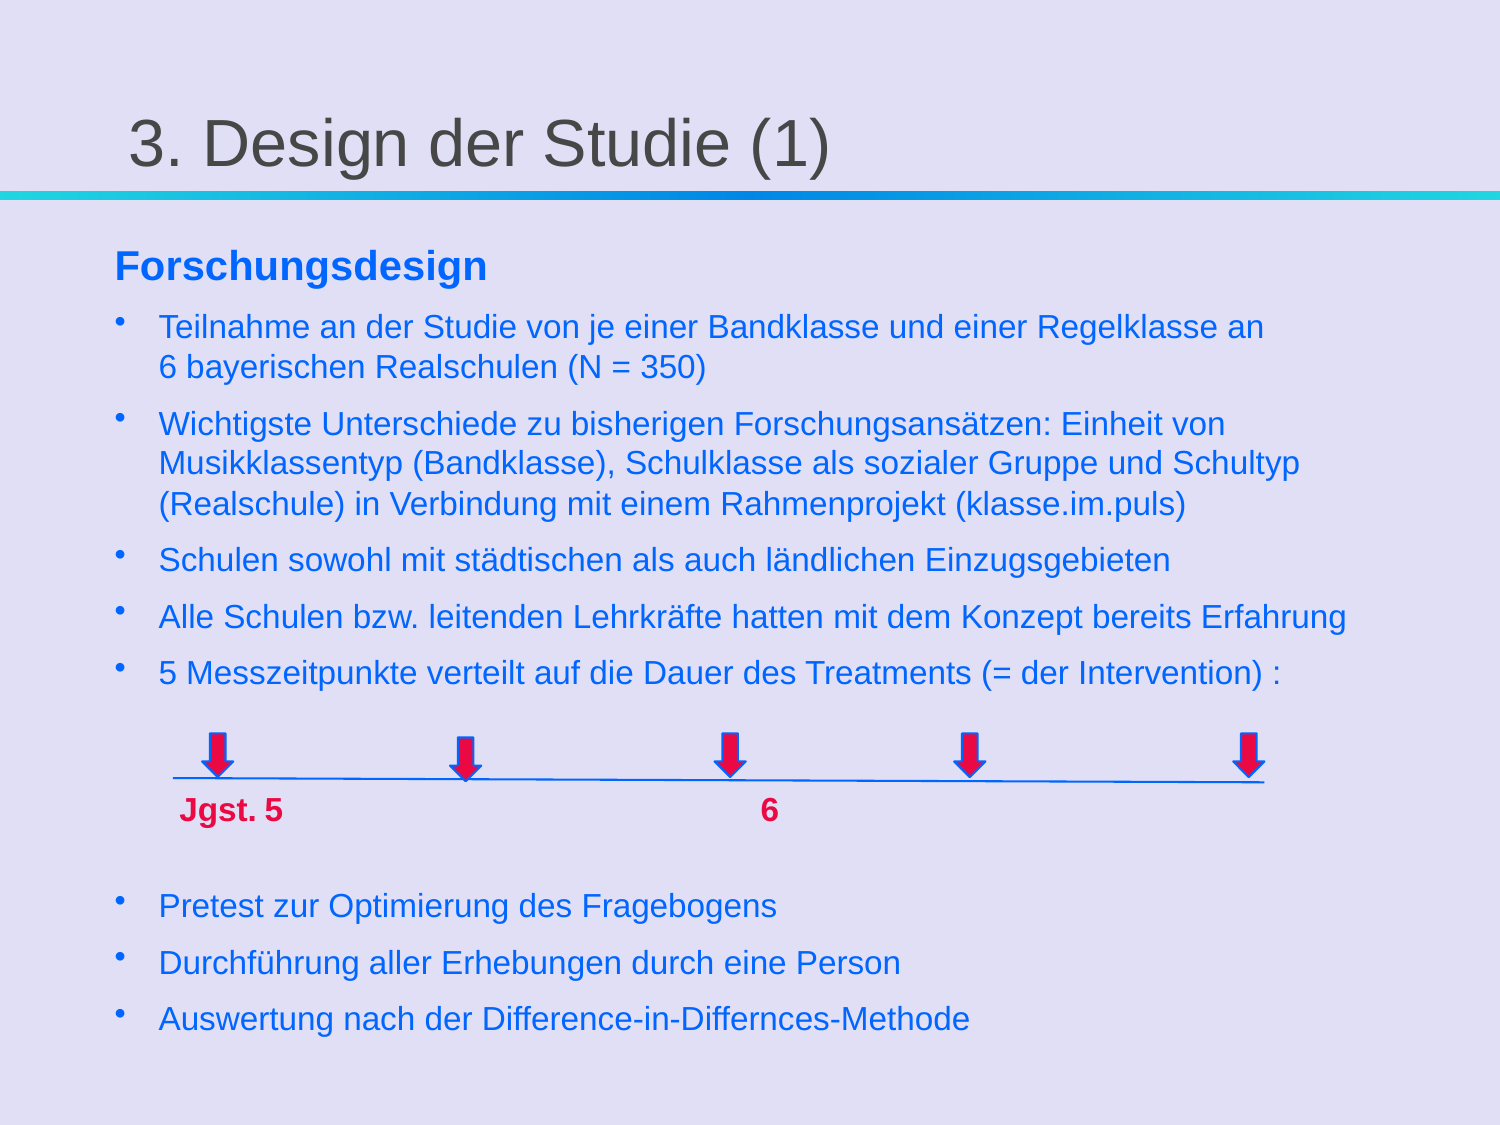

# 3. Design der Studie (1)

Forschungsdesign
Teilnahme an der Studie von je einer Bandklasse und einer Regelklasse an
6 bayerischen Realschulen (N = 350)
Wichtigste Unterschiede zu bisherigen Forschungsansätzen: Einheit von Musikklassentyp (Bandklasse), Schulklasse als sozialer Gruppe und Schultyp (Realschule) in Verbindung mit einem Rahmenprojekt (klasse.im.puls)
Schulen sowohl mit städtischen als auch ländlichen Einzugsgebieten
Alle Schulen bzw. leitenden Lehrkräfte hatten mit dem Konzept bereits Erfahrung
5 Messzeitpunkte verteilt auf die Dauer des Treatments (= der Intervention) :
       Jgst.	5			     6
Pretest zur Optimierung des Fragebogens
Durchführung aller Erhebungen durch eine Person
Auswertung nach der Difference-in-Differnces-Methode